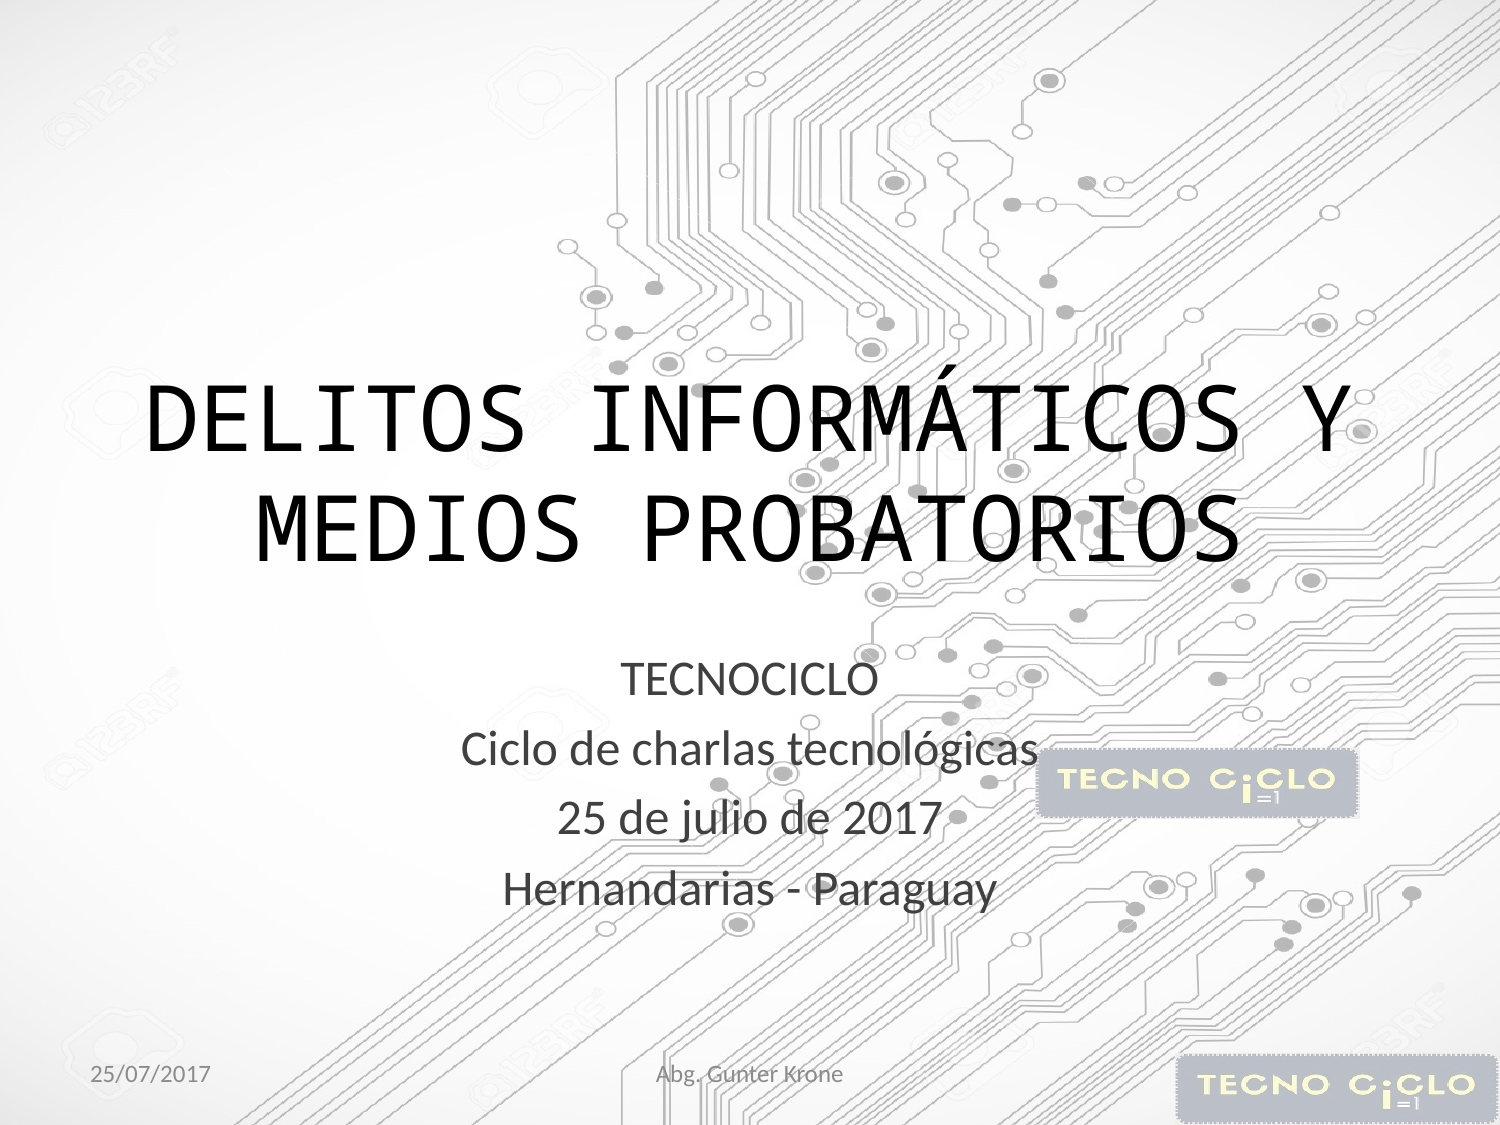

# DELITOS INFORMÁTICOS Y MEDIOS PROBATORIOS
TECNOCICLO
Ciclo de charlas tecnológicas
25 de julio de 2017
Hernandarias - Paraguay
25/07/2017
Abg. Gunter Krone